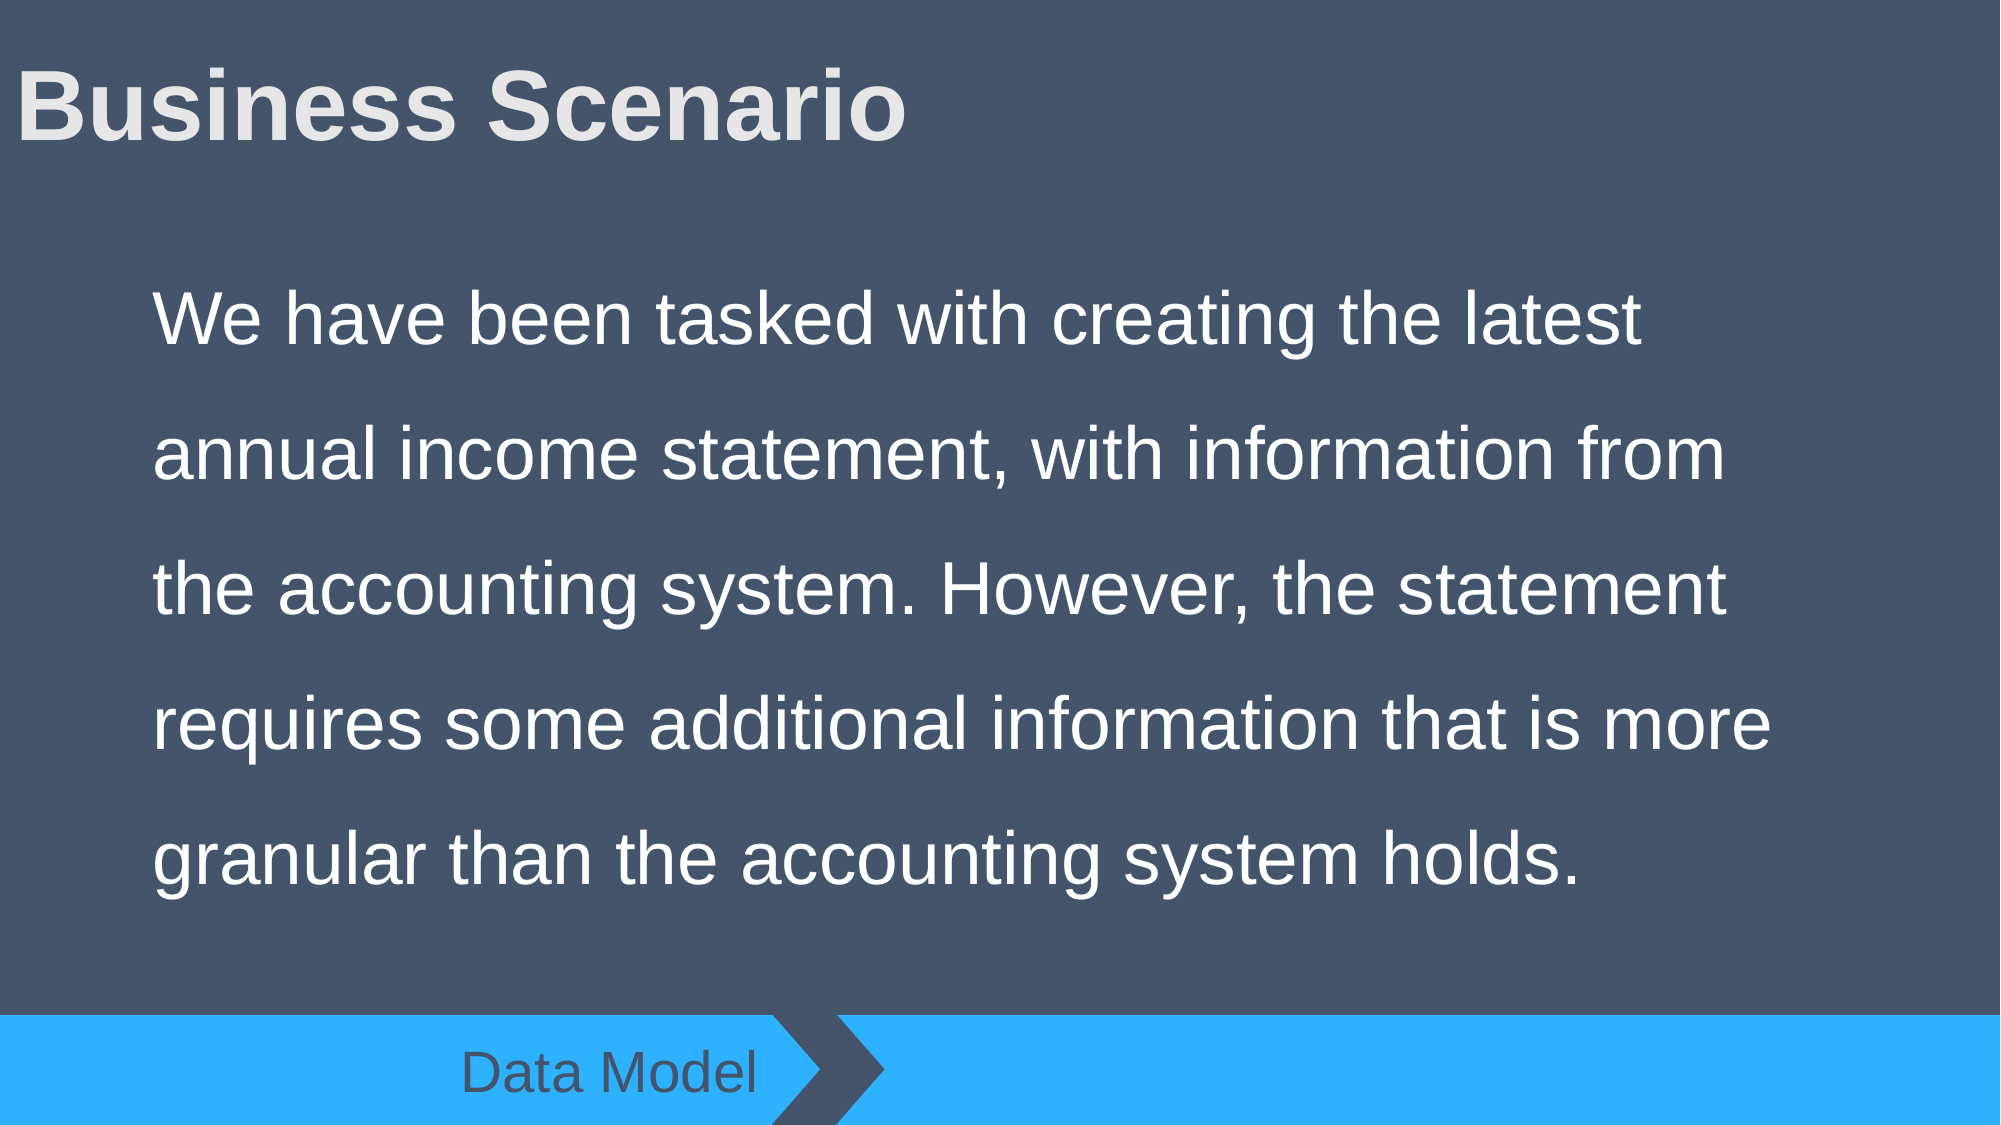

# Business Scenario
We have been tasked with creating the latest annual income statement, with information from the accounting system. However, the statement requires some additional information that is more granular than the accounting system holds.